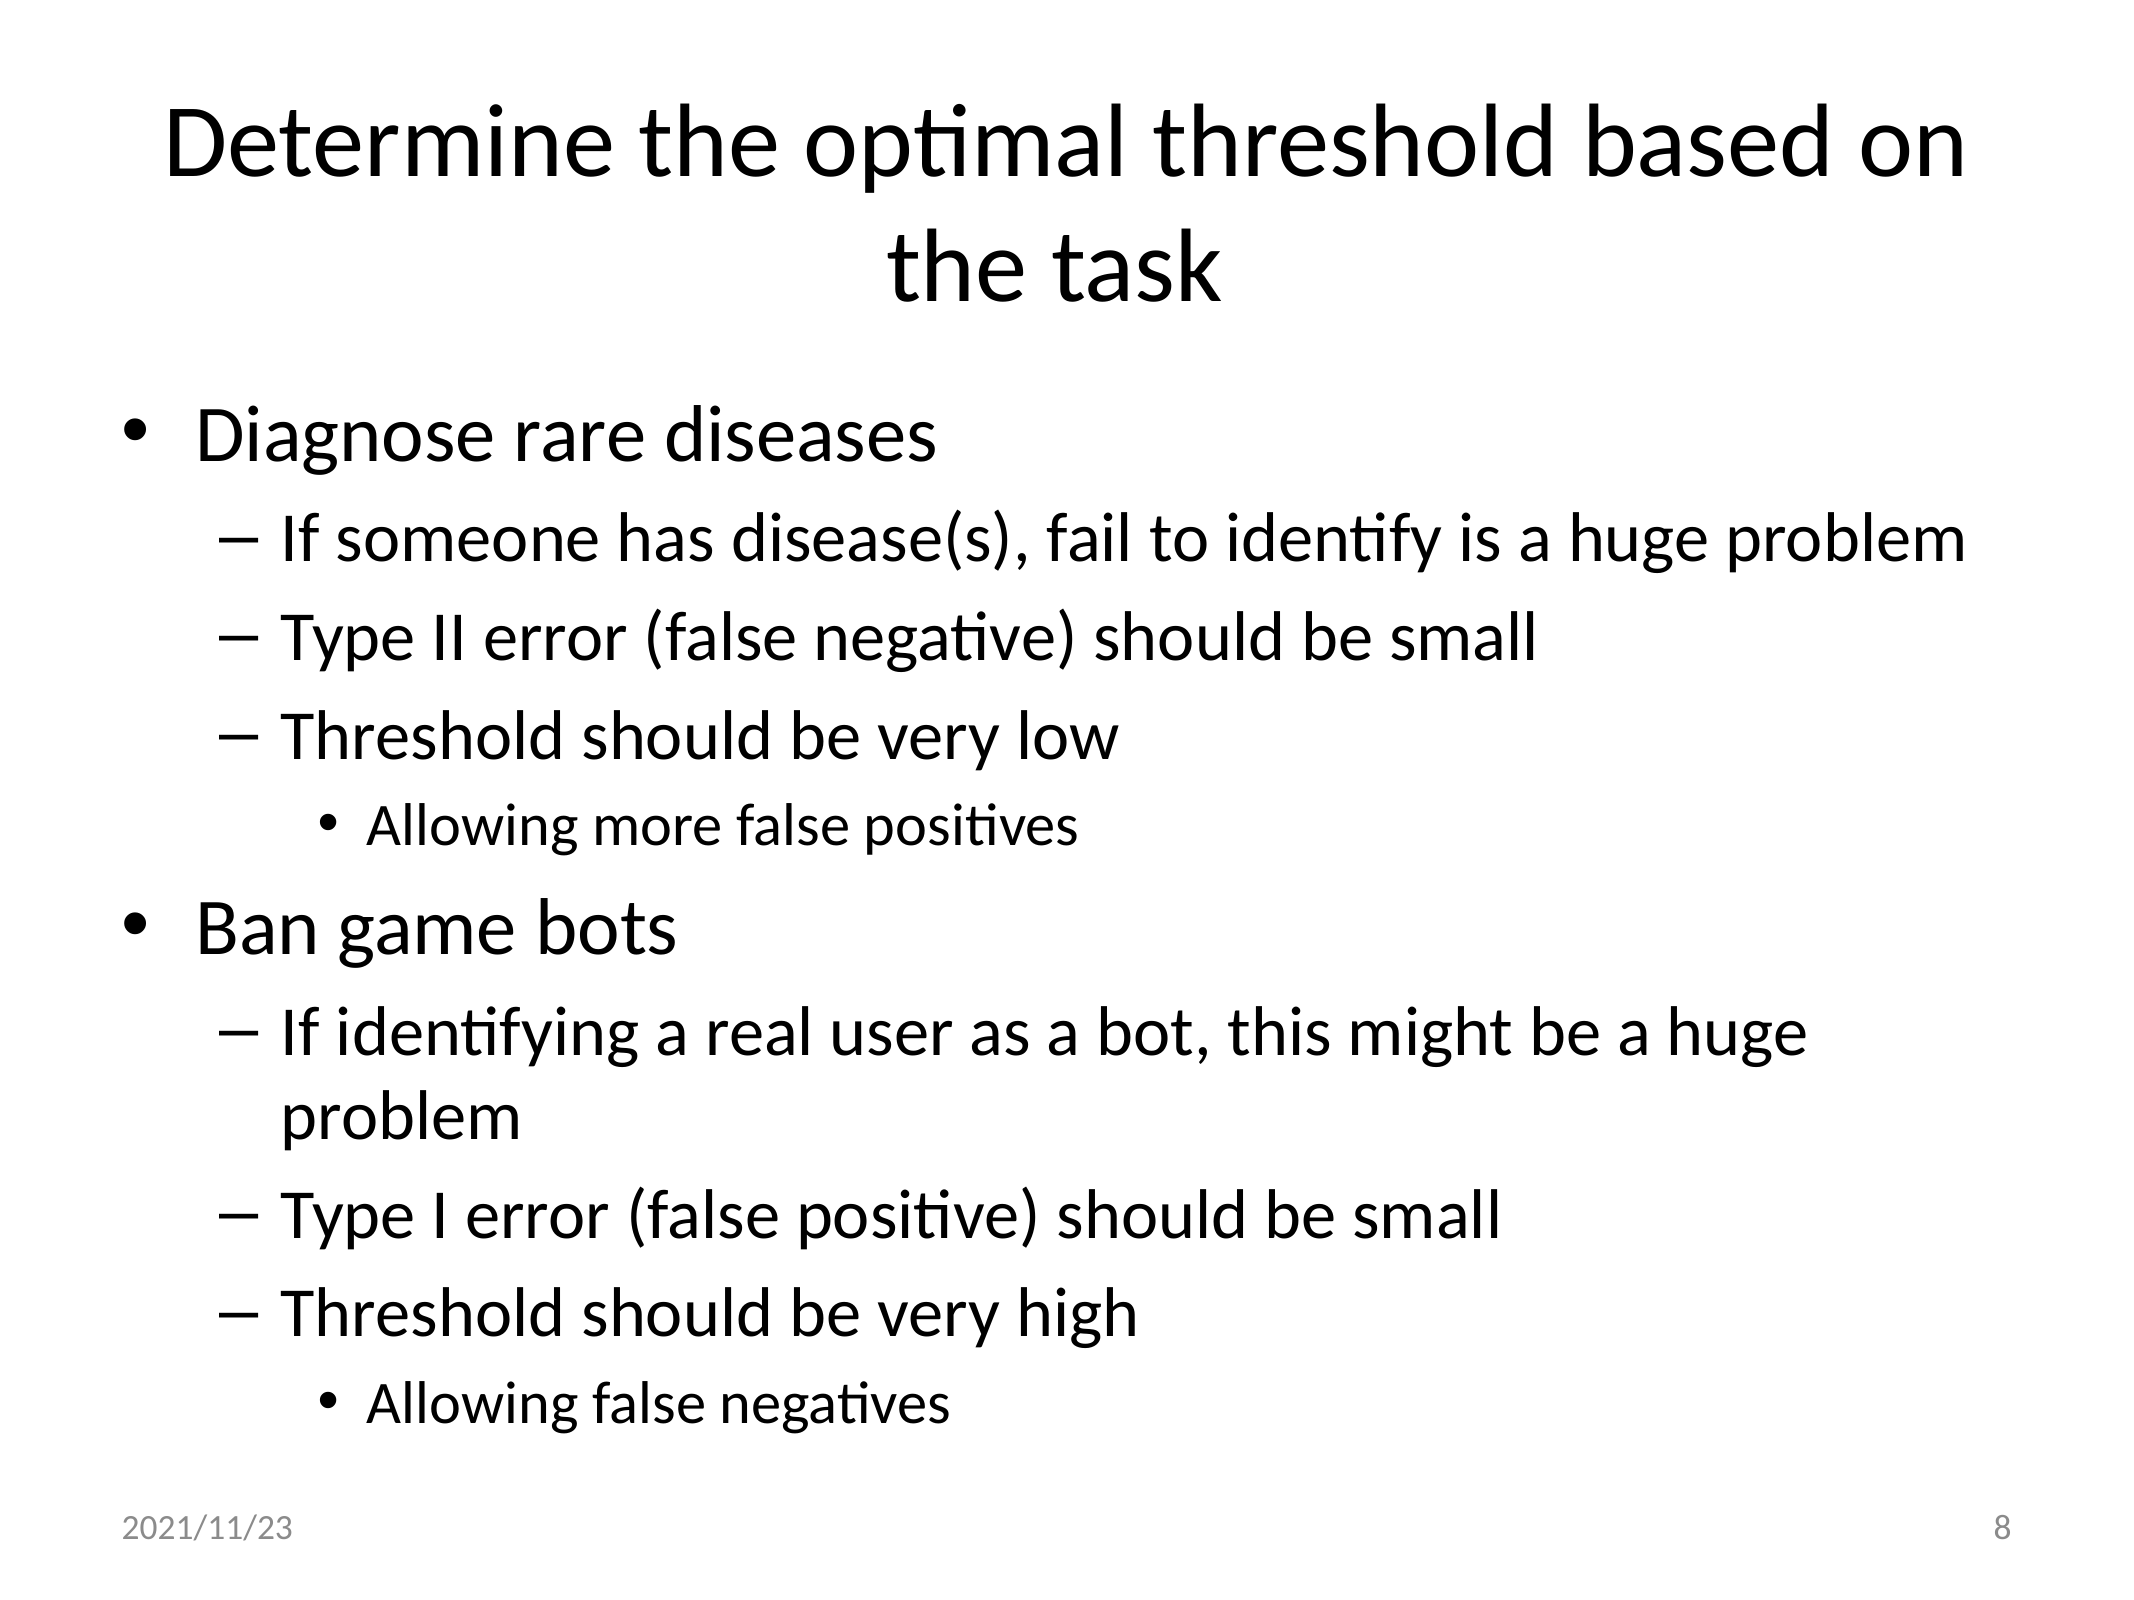

# Determine the optimal threshold based on the task
Diagnose rare diseases
If someone has disease(s), fail to identify is a huge problem
Type II error (false negative) should be small
Threshold should be very low
Allowing more false positives
Ban game bots
If identifying a real user as a bot, this might be a huge problem
Type I error (false positive) should be small
Threshold should be very high
Allowing false negatives
2021/11/23
8